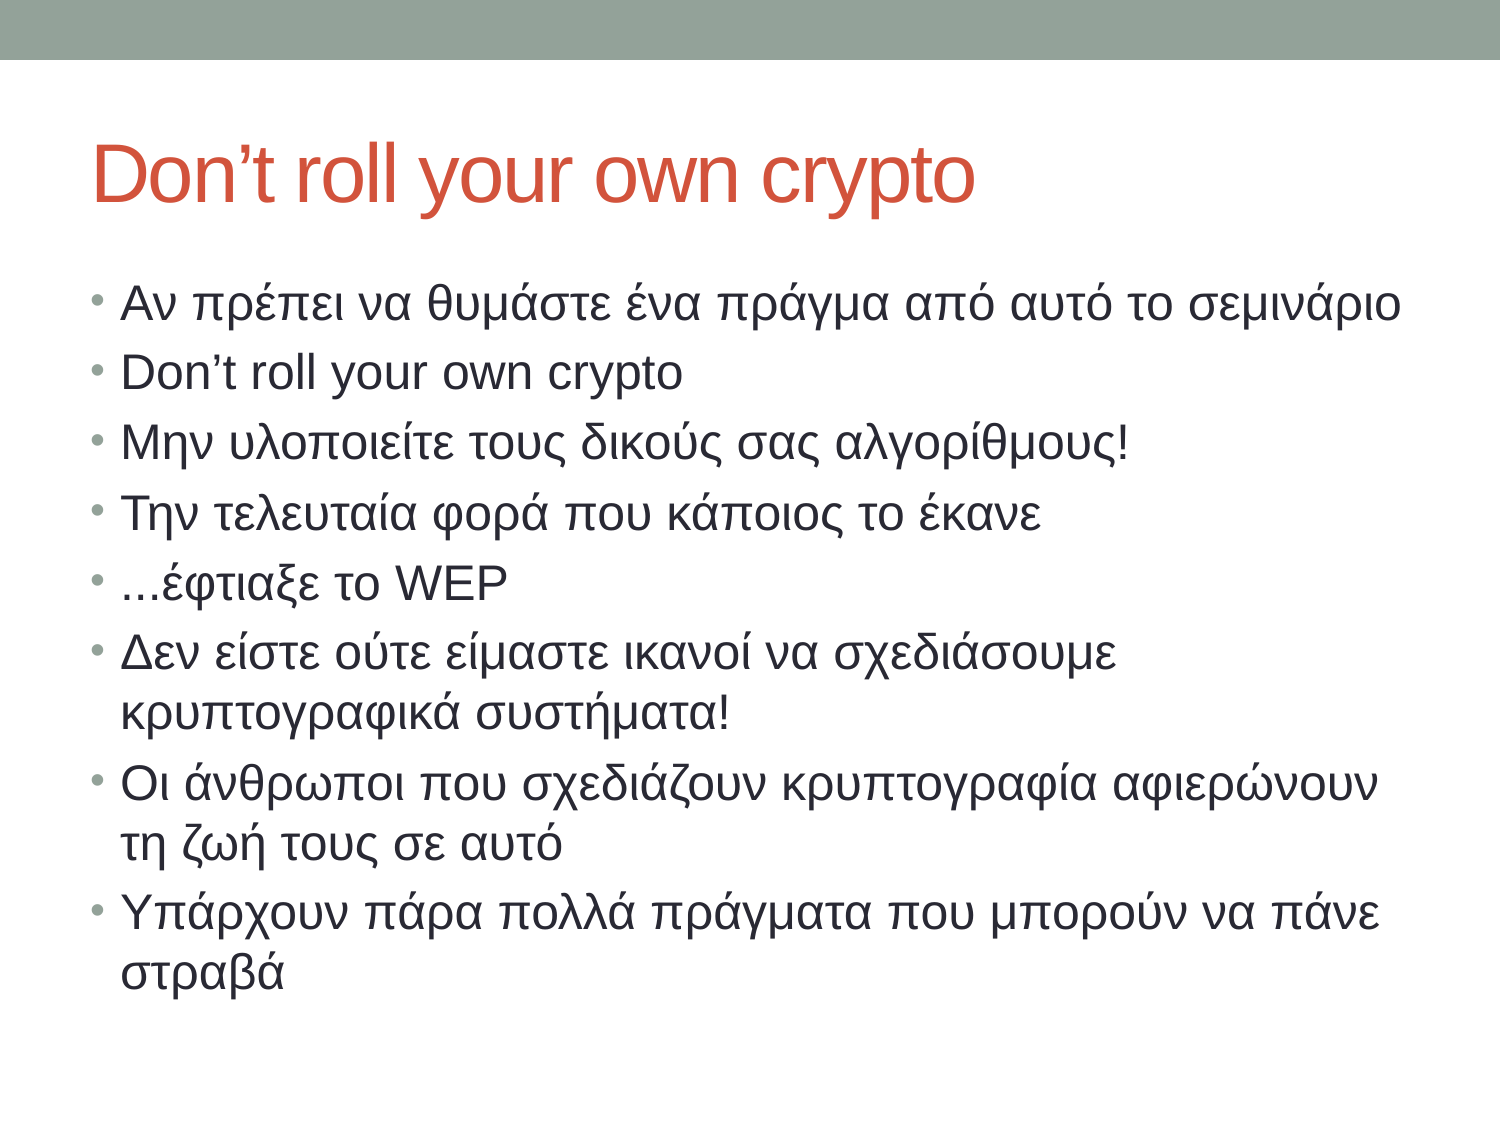

# Don’t roll your own crypto
Αν πρέπει να θυμάστε ένα πράγμα από αυτό το σεμινάριο
Don’t roll your own crypto
Μην υλοποιείτε τους δικούς σας αλγορίθμους!
Την τελευταία φορά που κάποιος το έκανε
...έφτιαξε το WEP
Δεν είστε ούτε είμαστε ικανοί να σχεδιάσουμε κρυπτογραφικά συστήματα!
Οι άνθρωποι που σχεδιάζουν κρυπτογραφία αφιερώνουν τη ζωή τους σε αυτό
Υπάρχουν πάρα πολλά πράγματα που μπορούν να πάνε στραβά